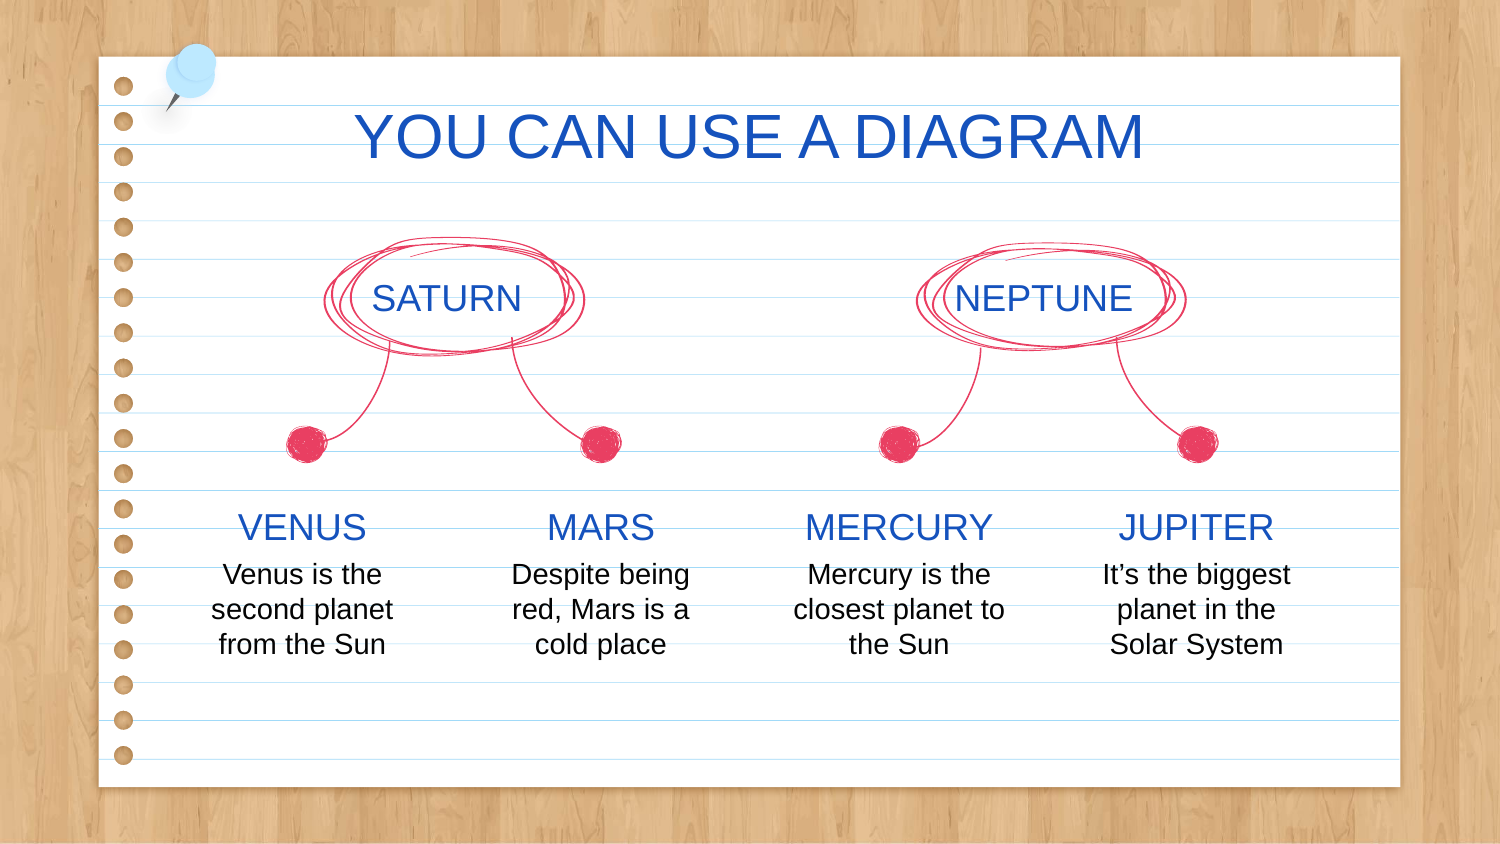

# YOU CAN USE A DIAGRAM

SATURN
NEPTUNE

VENUS
MARS
MERCURY
JUPITER
Venus is the second planet from the Sun
Despite being red, Mars is a cold place
Mercury is the closest planet to the Sun
It’s the biggest planet in the Solar System